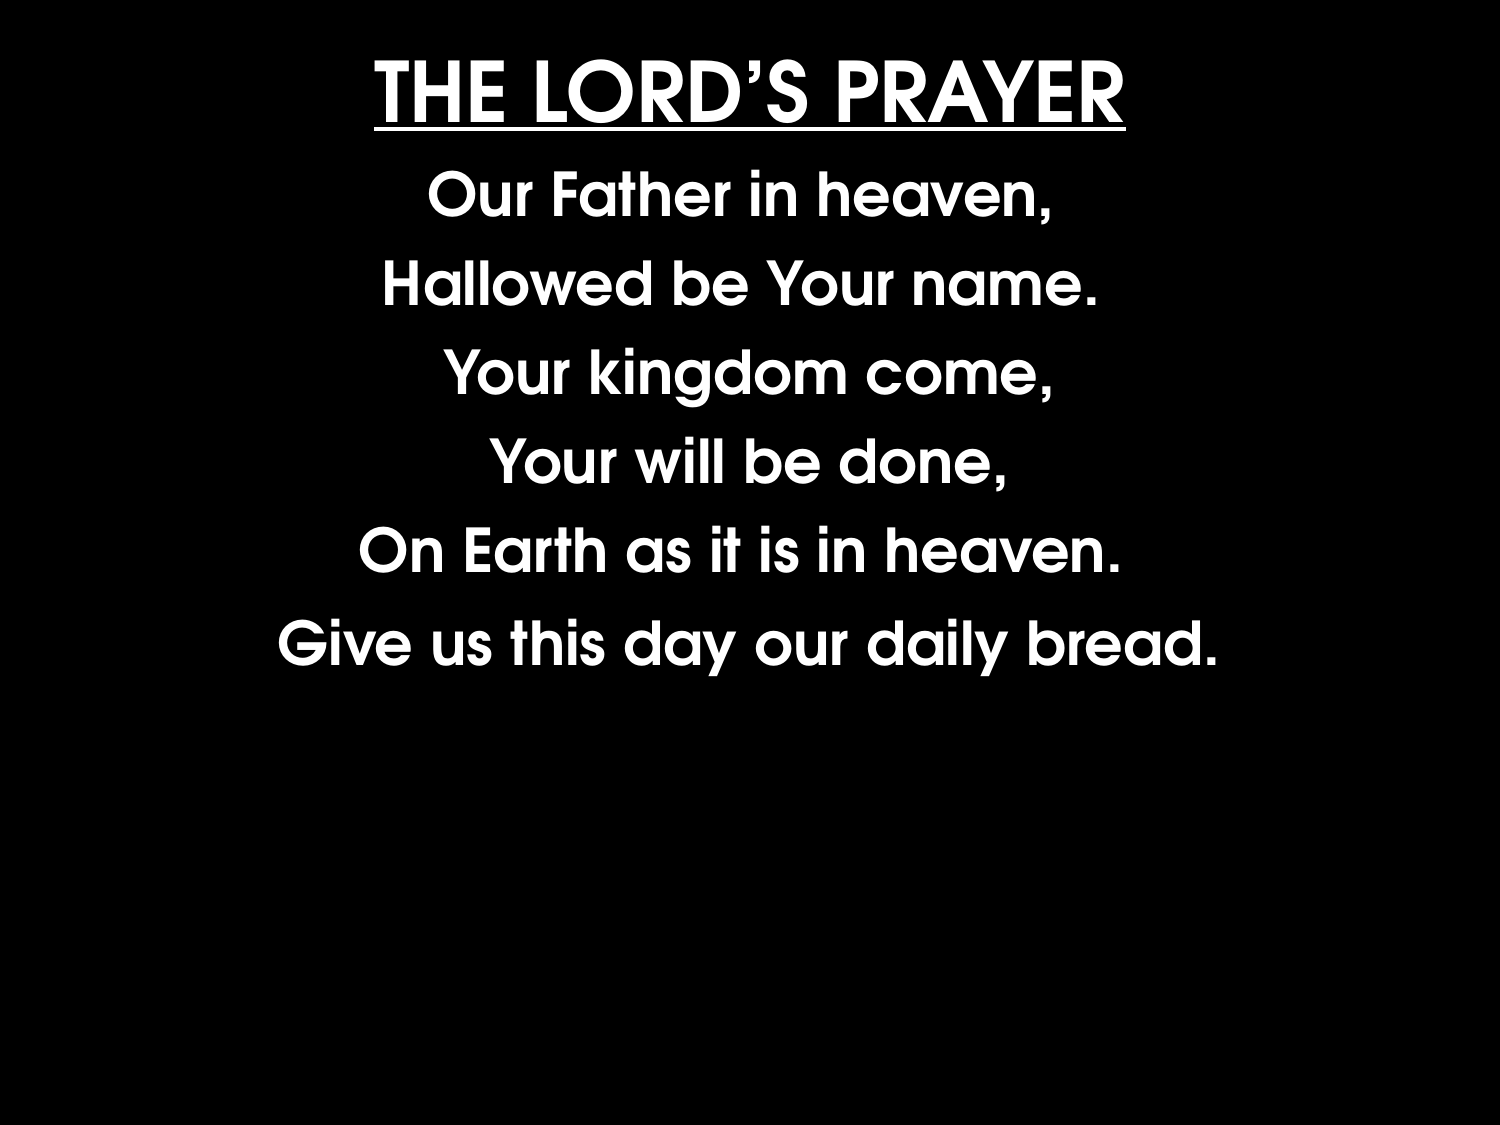

# THE LORD’S PRAYER
Our Father in heaven,
Hallowed be Your name.
Your kingdom come,
Your will be done,
On Earth as it is in heaven.
Give us this day our daily bread.